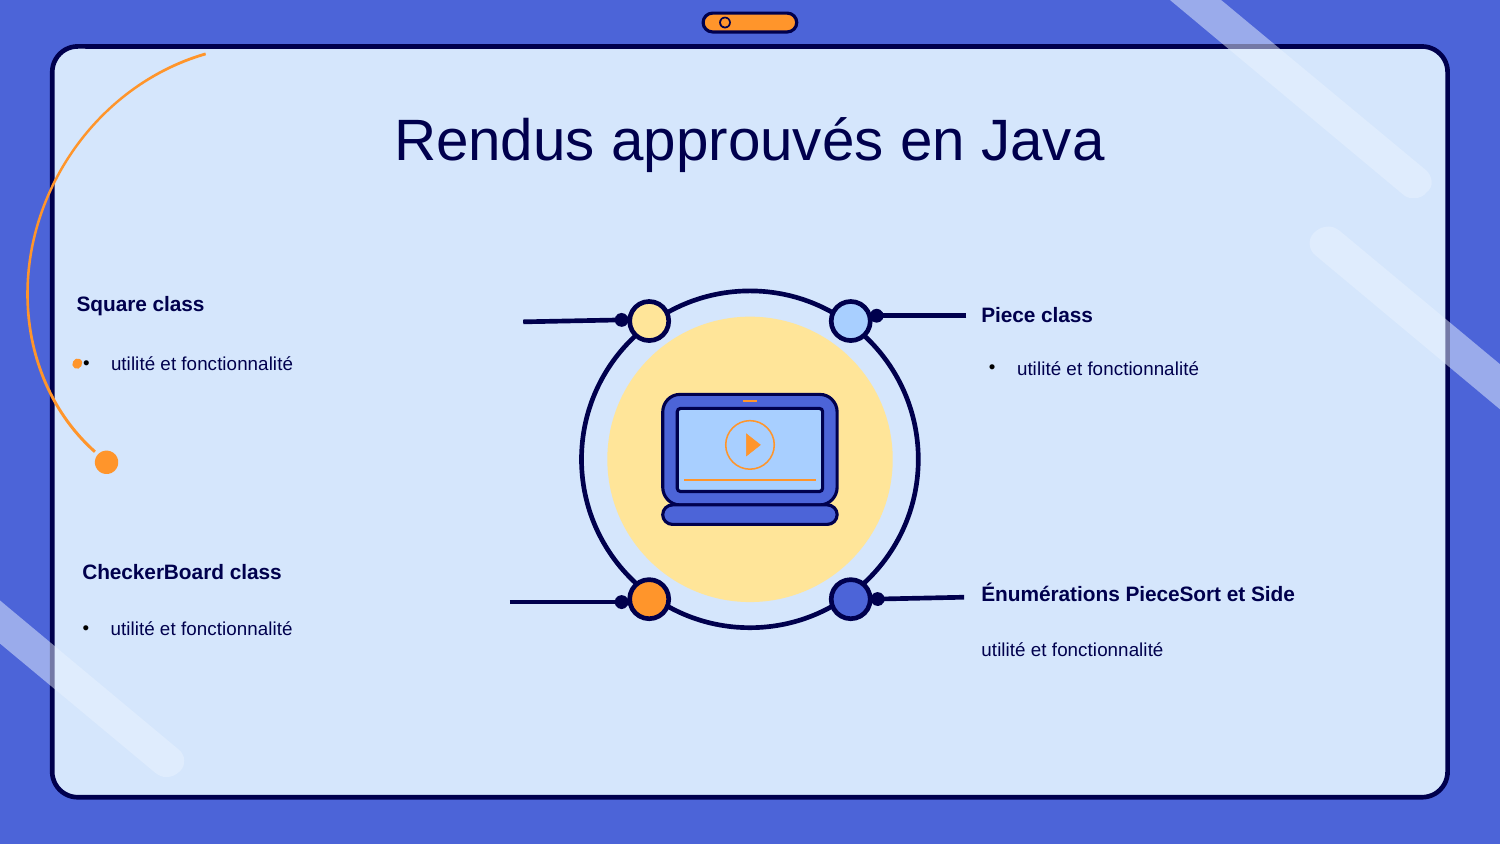

# Rendus approuvés en Java
Square class

Piece class

utilité et fonctionnalité
utilité et fonctionnalité

CheckerBoard class

Énumérations PieceSort et Side

utilité et fonctionnalité

utilité et fonctionnalité